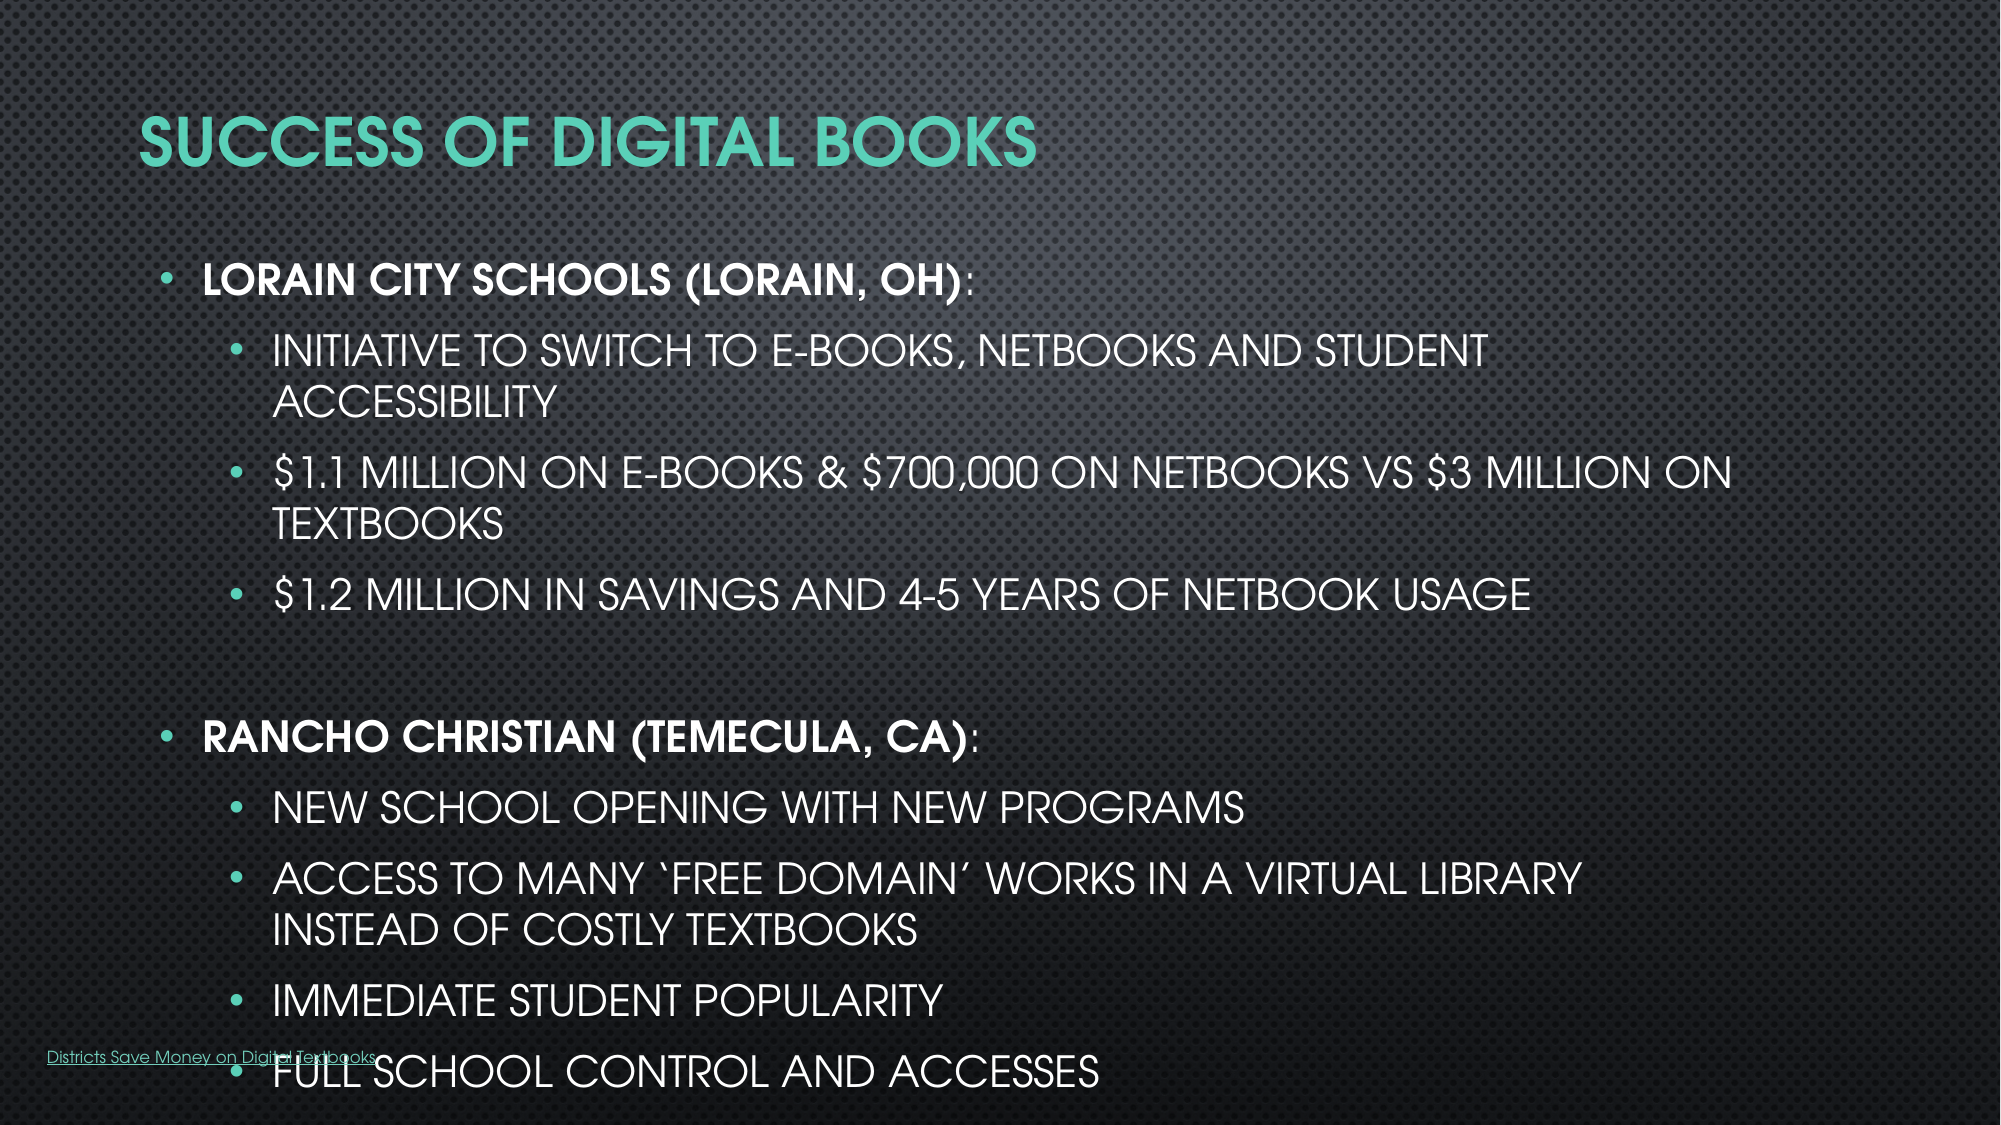

# Success of digital books
Lorain city schools (Lorain, OH):
Initiative to switch to e-books, netbooks and student accessibility
$1.1 million on e-books & $700,000 on netbooks vs $3 million on textbooks
$1.2 million in savings and 4-5 years of netbook usage

Rancho Christian (Temecula, CA):
New school opening with new programs
Access to many ‘free domain’ works in a virtual library instead of costly textbooks
Immediate student popularity
Full school control and accesses

Districts Save Money on Digital Textbooks